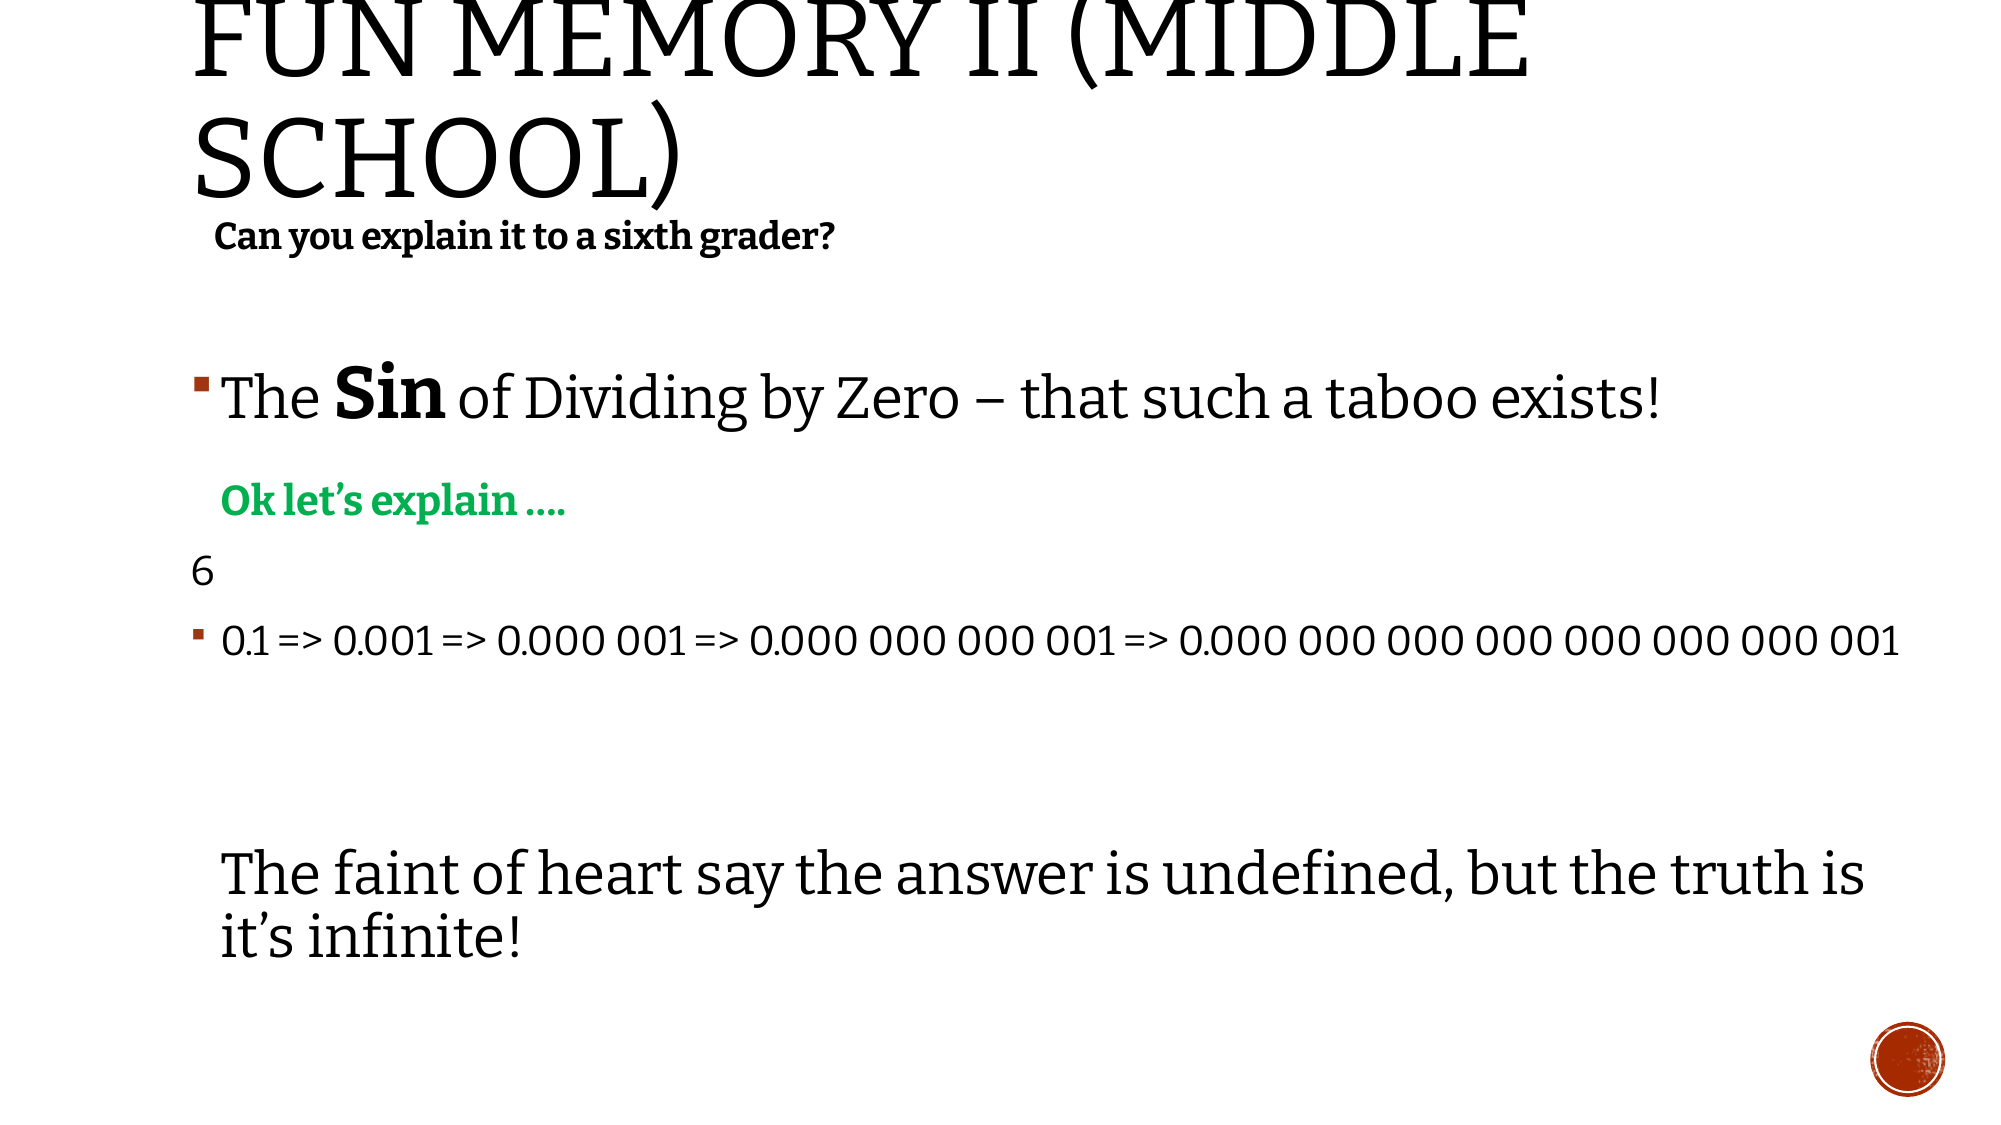

# Fun memory II (middle school)
Can you explain it to a sixth grader?
The Sin of Dividing by Zero – that such a taboo exists!
Ok let’s explain ….
6
0.1 => 0.001 => 0.000 001 => 0.000 000 000 001 => 0.000 000 000 000 000 000 000 001
The faint of heart say the answer is undefined, but the truth is it’s infinite!